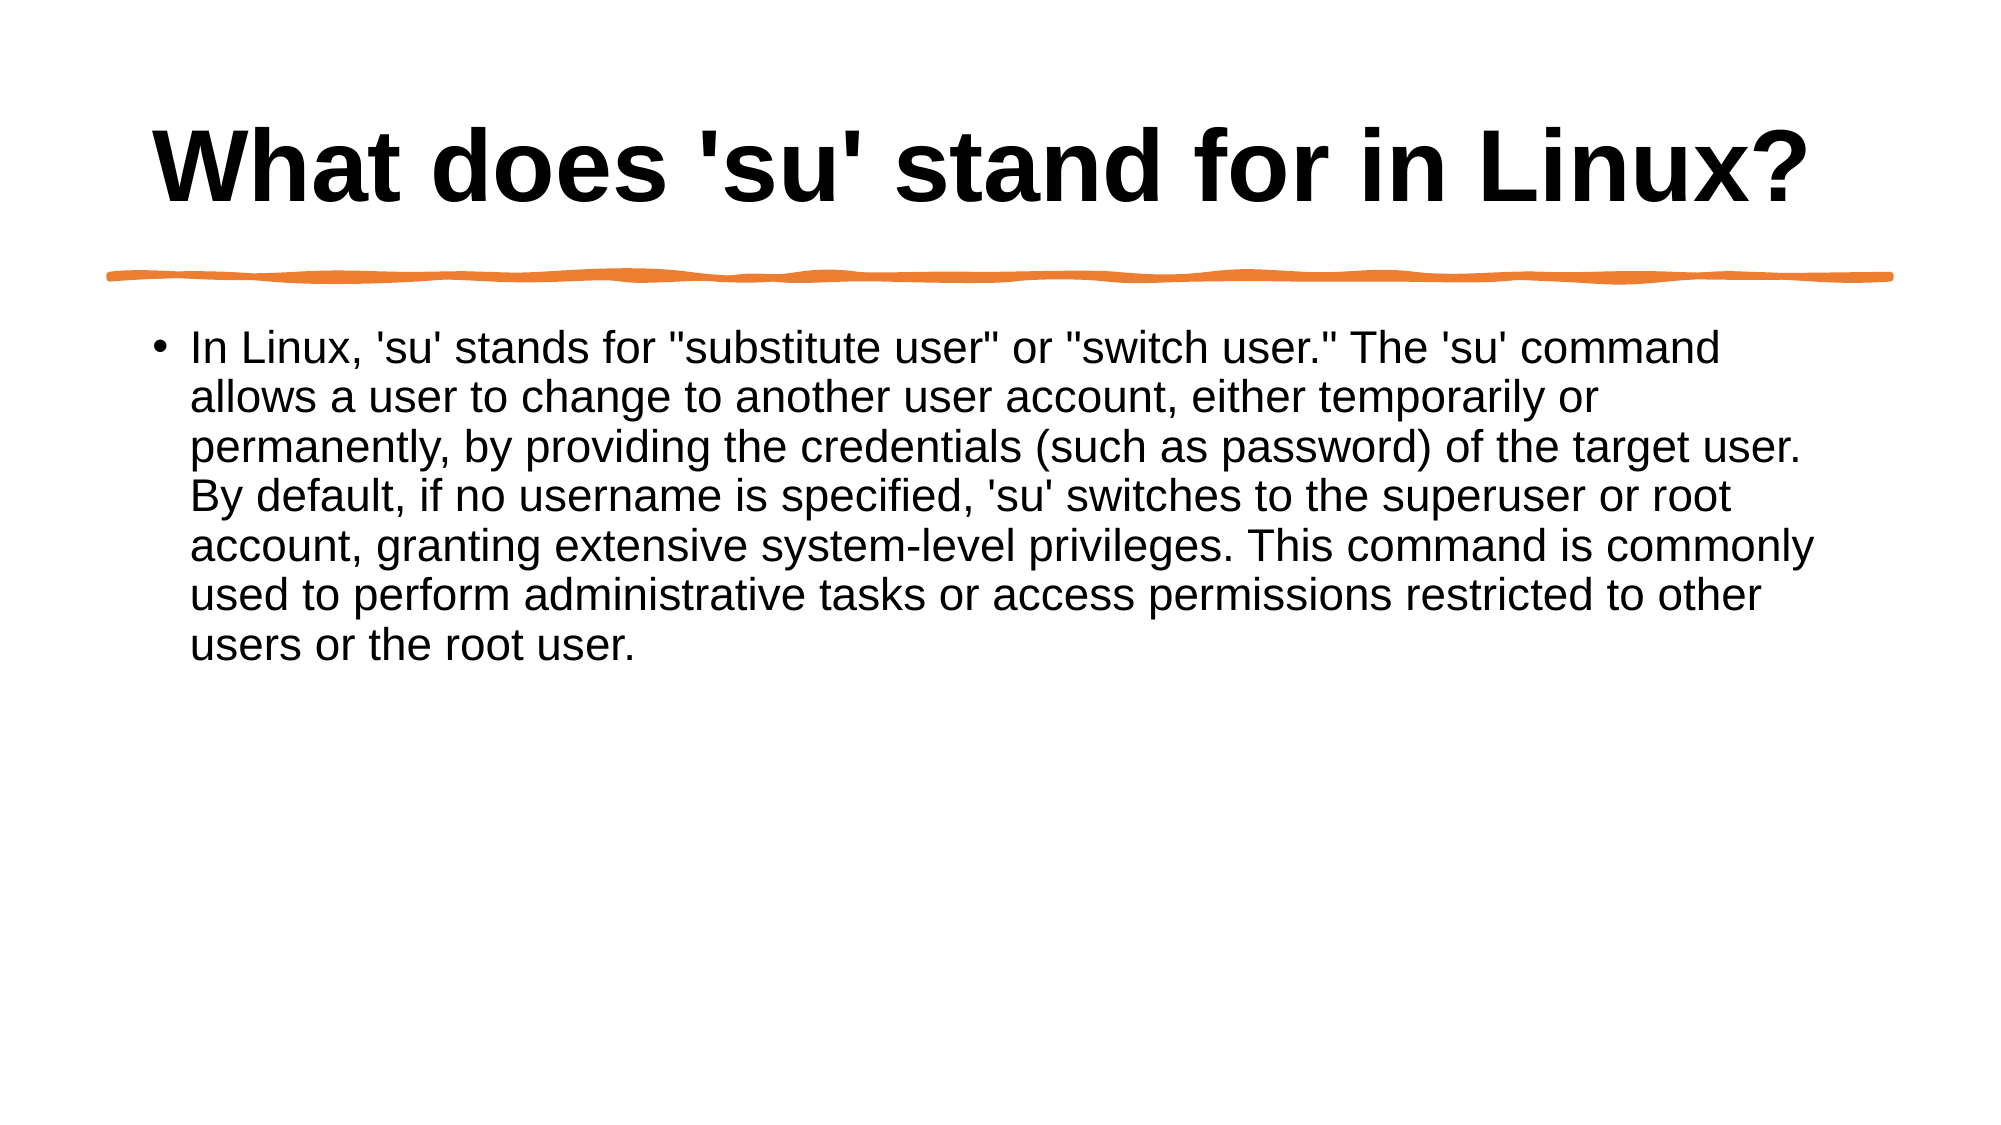

# What does 'su' stand for in Linux?

In Linux, 'su' stands for "substitute user" or "switch user." The 'su' command allows a user to change to another user account, either temporarily or permanently, by providing the credentials (such as password) of the target user. By default, if no username is specified, 'su' switches to the superuser or root account, granting extensive system-level privileges. This command is commonly used to perform administrative tasks or access permissions restricted to other users or the root user.